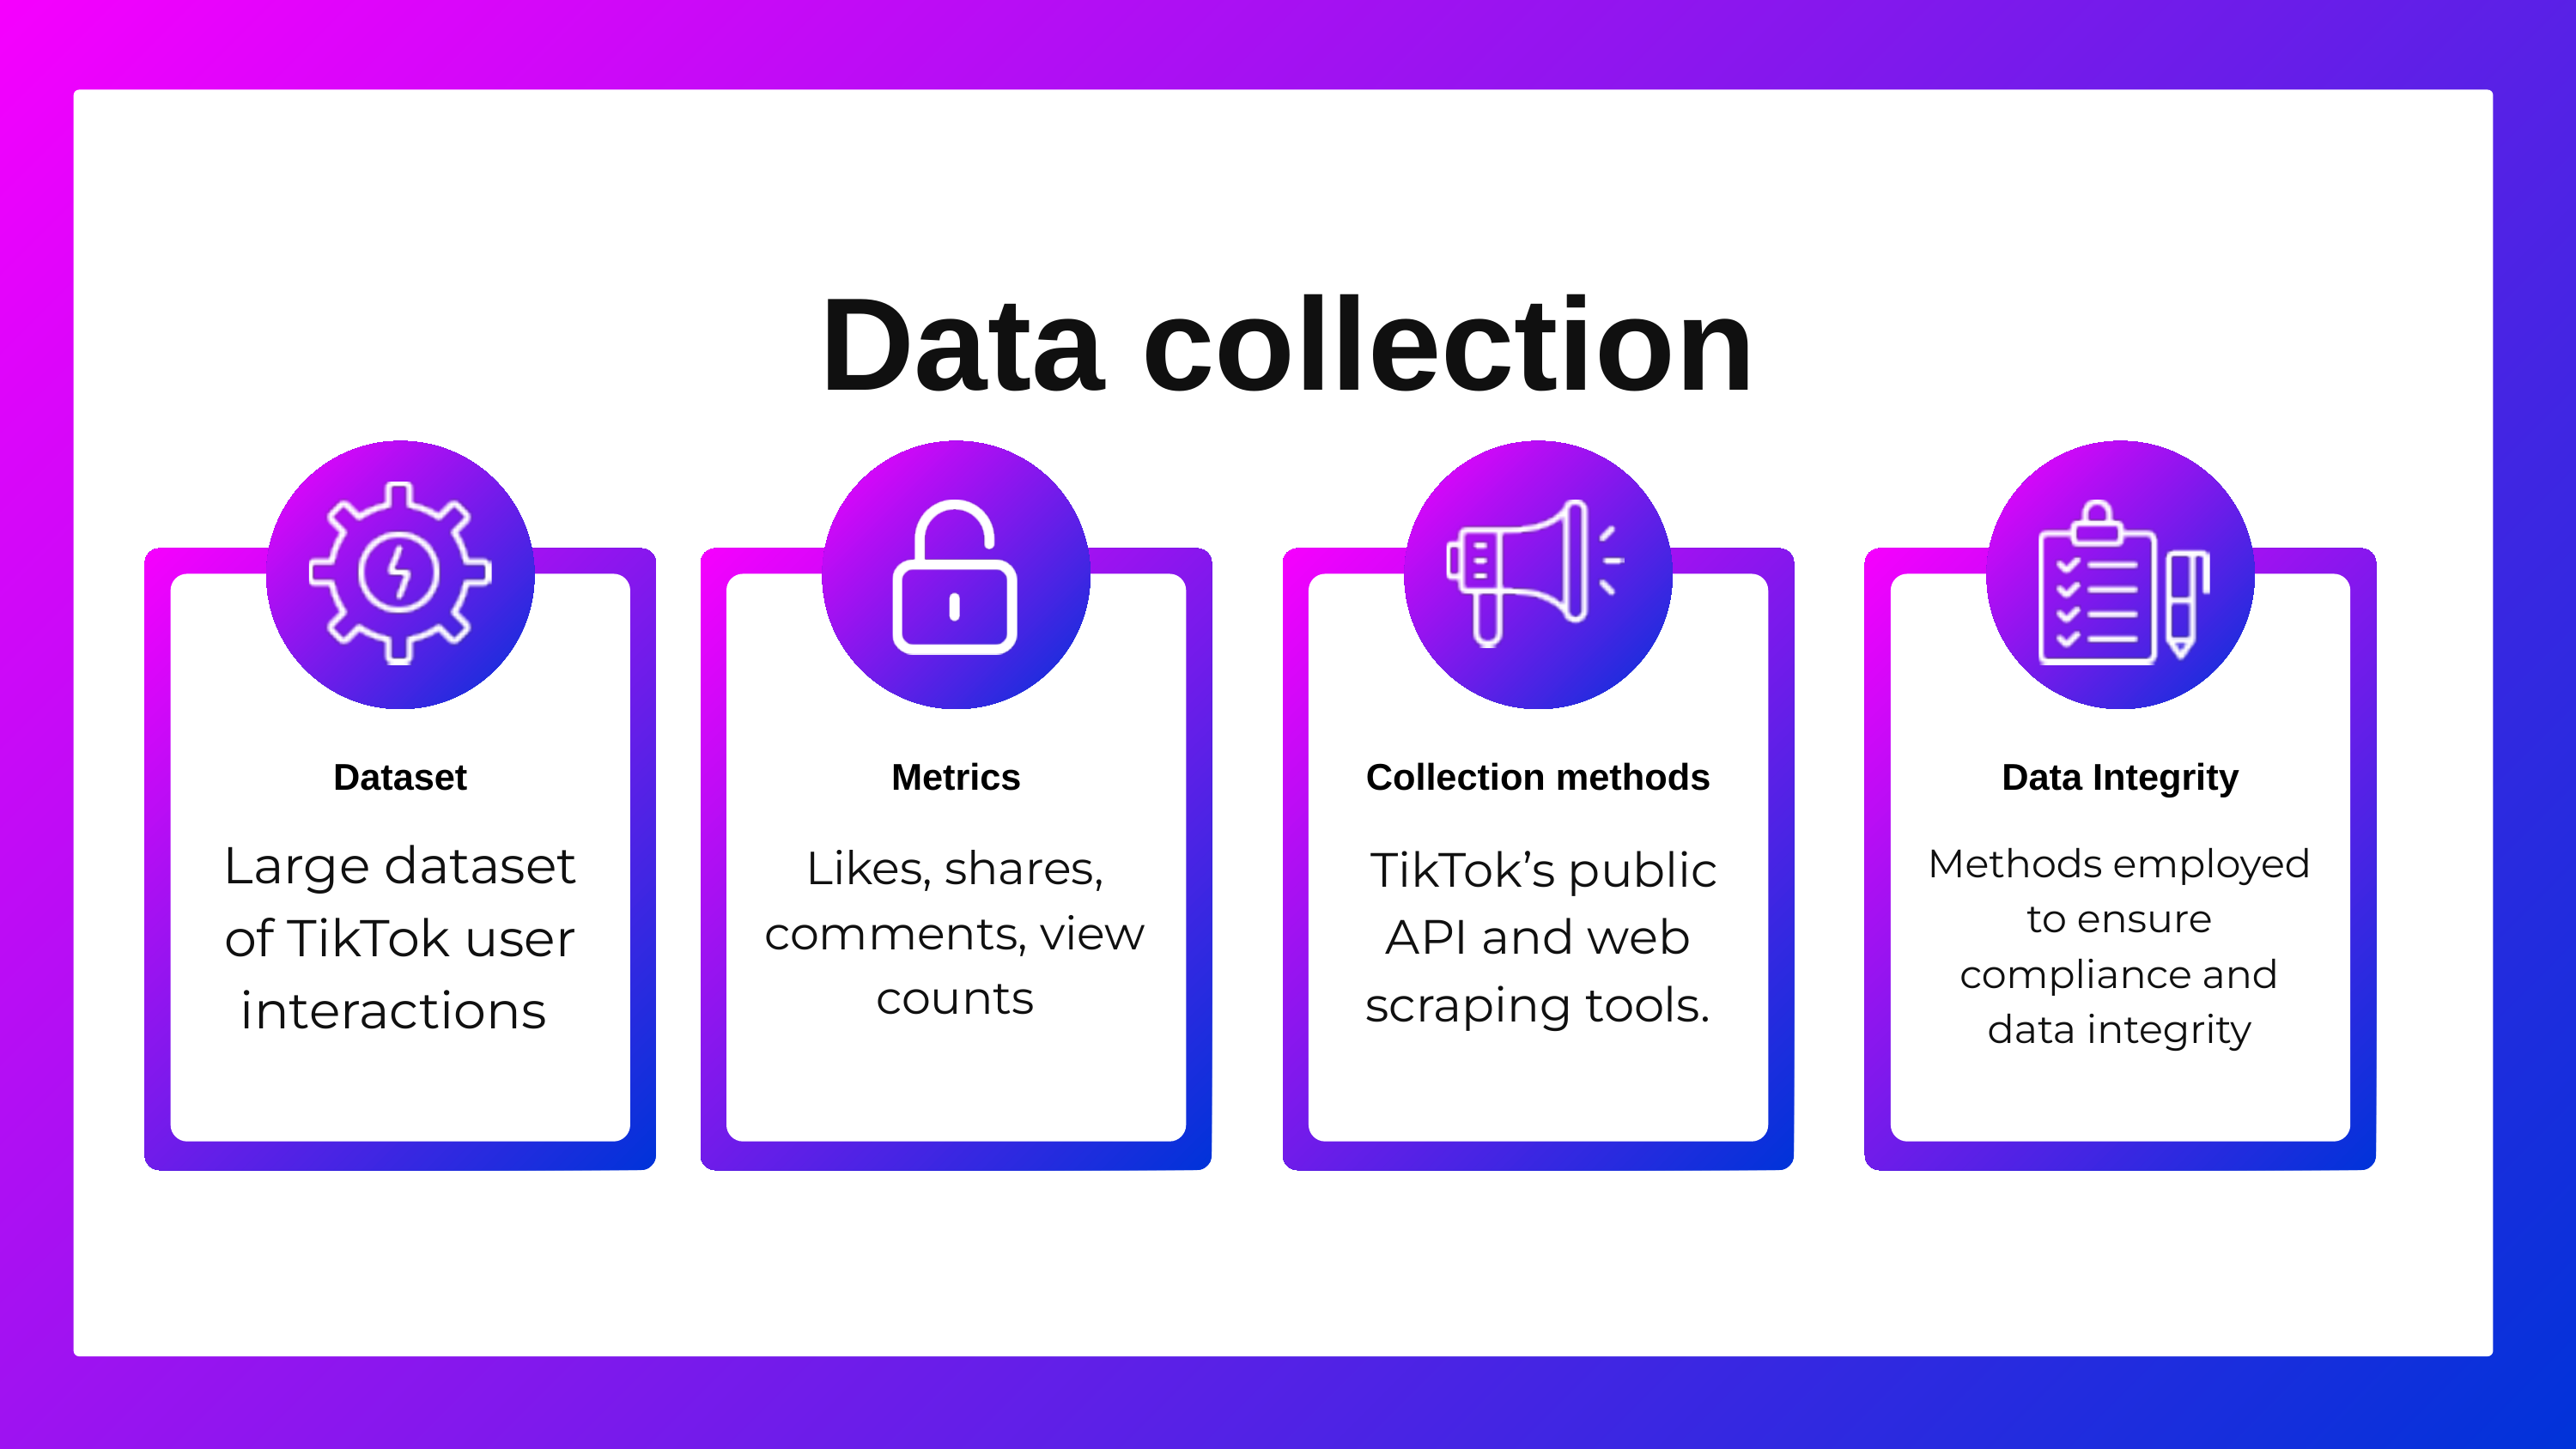

Data collection

Dataset
Metrics
Collection methods
Data Integrity
Large dataset of TikTok user interactions

Likes, shares, comments, view counts
 TikTok’s public API and web scraping tools.
Methods employed to ensure compliance and data integrity